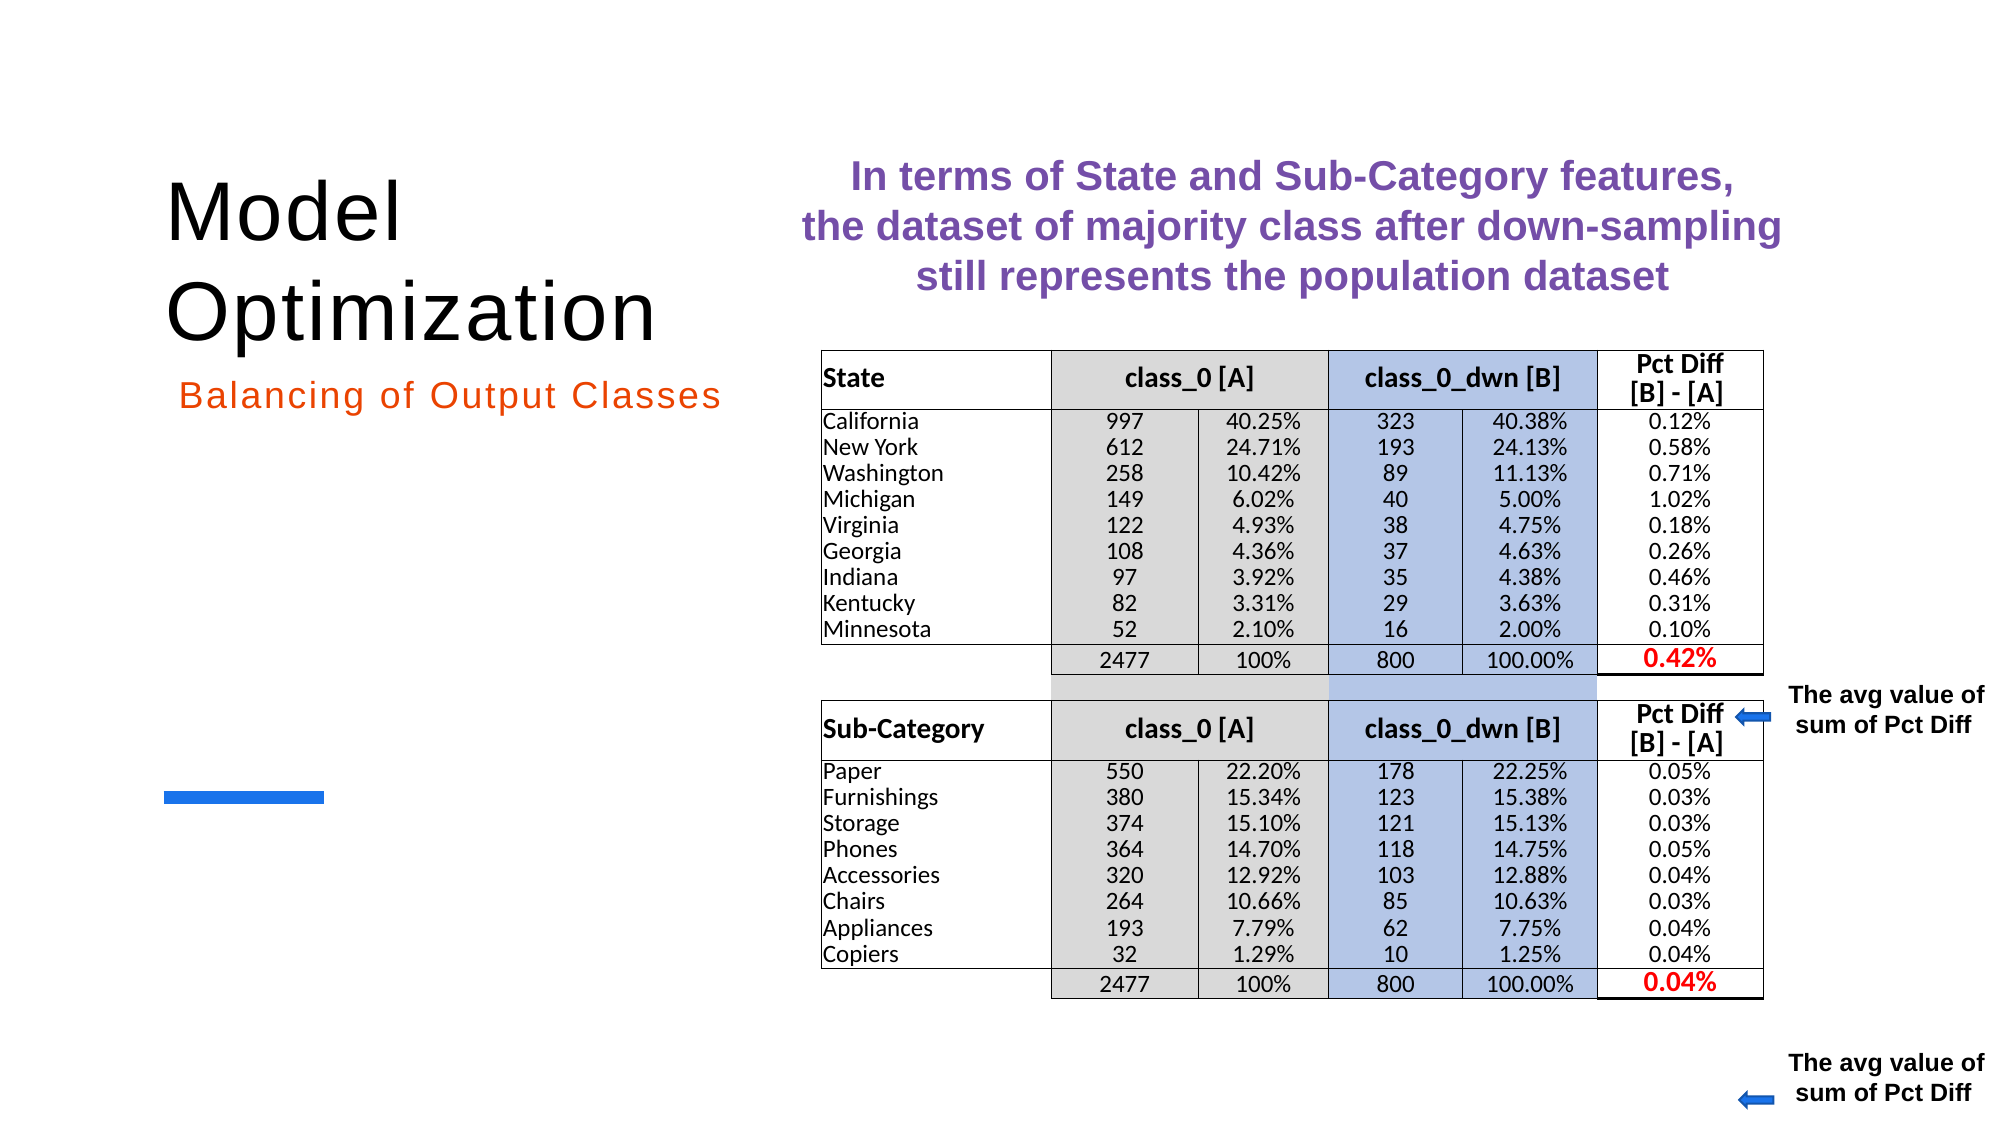

In terms of State and Sub-Category features,
the dataset of majority class after down-sampling
still represents the population dataset
# Model Optimization
| State | class\_0 [A] |  | class\_0\_dwn [B] |  | Pct Diff [B] - [A] |
| --- | --- | --- | --- | --- | --- |
| California | 997 | 40.25% | 323 | 40.38% | 0.12% |
| New York | 612 | 24.71% | 193 | 24.13% | 0.58% |
| Washington | 258 | 10.42% | 89 | 11.13% | 0.71% |
| Michigan | 149 | 6.02% | 40 | 5.00% | 1.02% |
| Virginia | 122 | 4.93% | 38 | 4.75% | 0.18% |
| Georgia | 108 | 4.36% | 37 | 4.63% | 0.26% |
| Indiana | 97 | 3.92% | 35 | 4.38% | 0.46% |
| Kentucky | 82 | 3.31% | 29 | 3.63% | 0.31% |
| Minnesota | 52 | 2.10% | 16 | 2.00% | 0.10% |
|  | 2477 | 100% | 800 | 100.00% | 0.42% |
|  |  |  |  |  |  |
| Sub-Category | class\_0 [A] |  | class\_0\_dwn [B] |  | Pct Diff [B] - [A] |
| Paper | 550 | 22.20% | 178 | 22.25% | 0.05% |
| Furnishings | 380 | 15.34% | 123 | 15.38% | 0.03% |
| Storage | 374 | 15.10% | 121 | 15.13% | 0.03% |
| Phones | 364 | 14.70% | 118 | 14.75% | 0.05% |
| Accessories | 320 | 12.92% | 103 | 12.88% | 0.04% |
| Chairs | 264 | 10.66% | 85 | 10.63% | 0.03% |
| Appliances | 193 | 7.79% | 62 | 7.75% | 0.04% |
| Copiers | 32 | 1.29% | 10 | 1.25% | 0.04% |
|  | 2477 | 100% | 800 | 100.00% | 0.04% |
|  |  |  |  |  |  |
Balancing of Output Classes
The avg value of
 sum of Pct Diff

The avg value of
 sum of Pct Diff